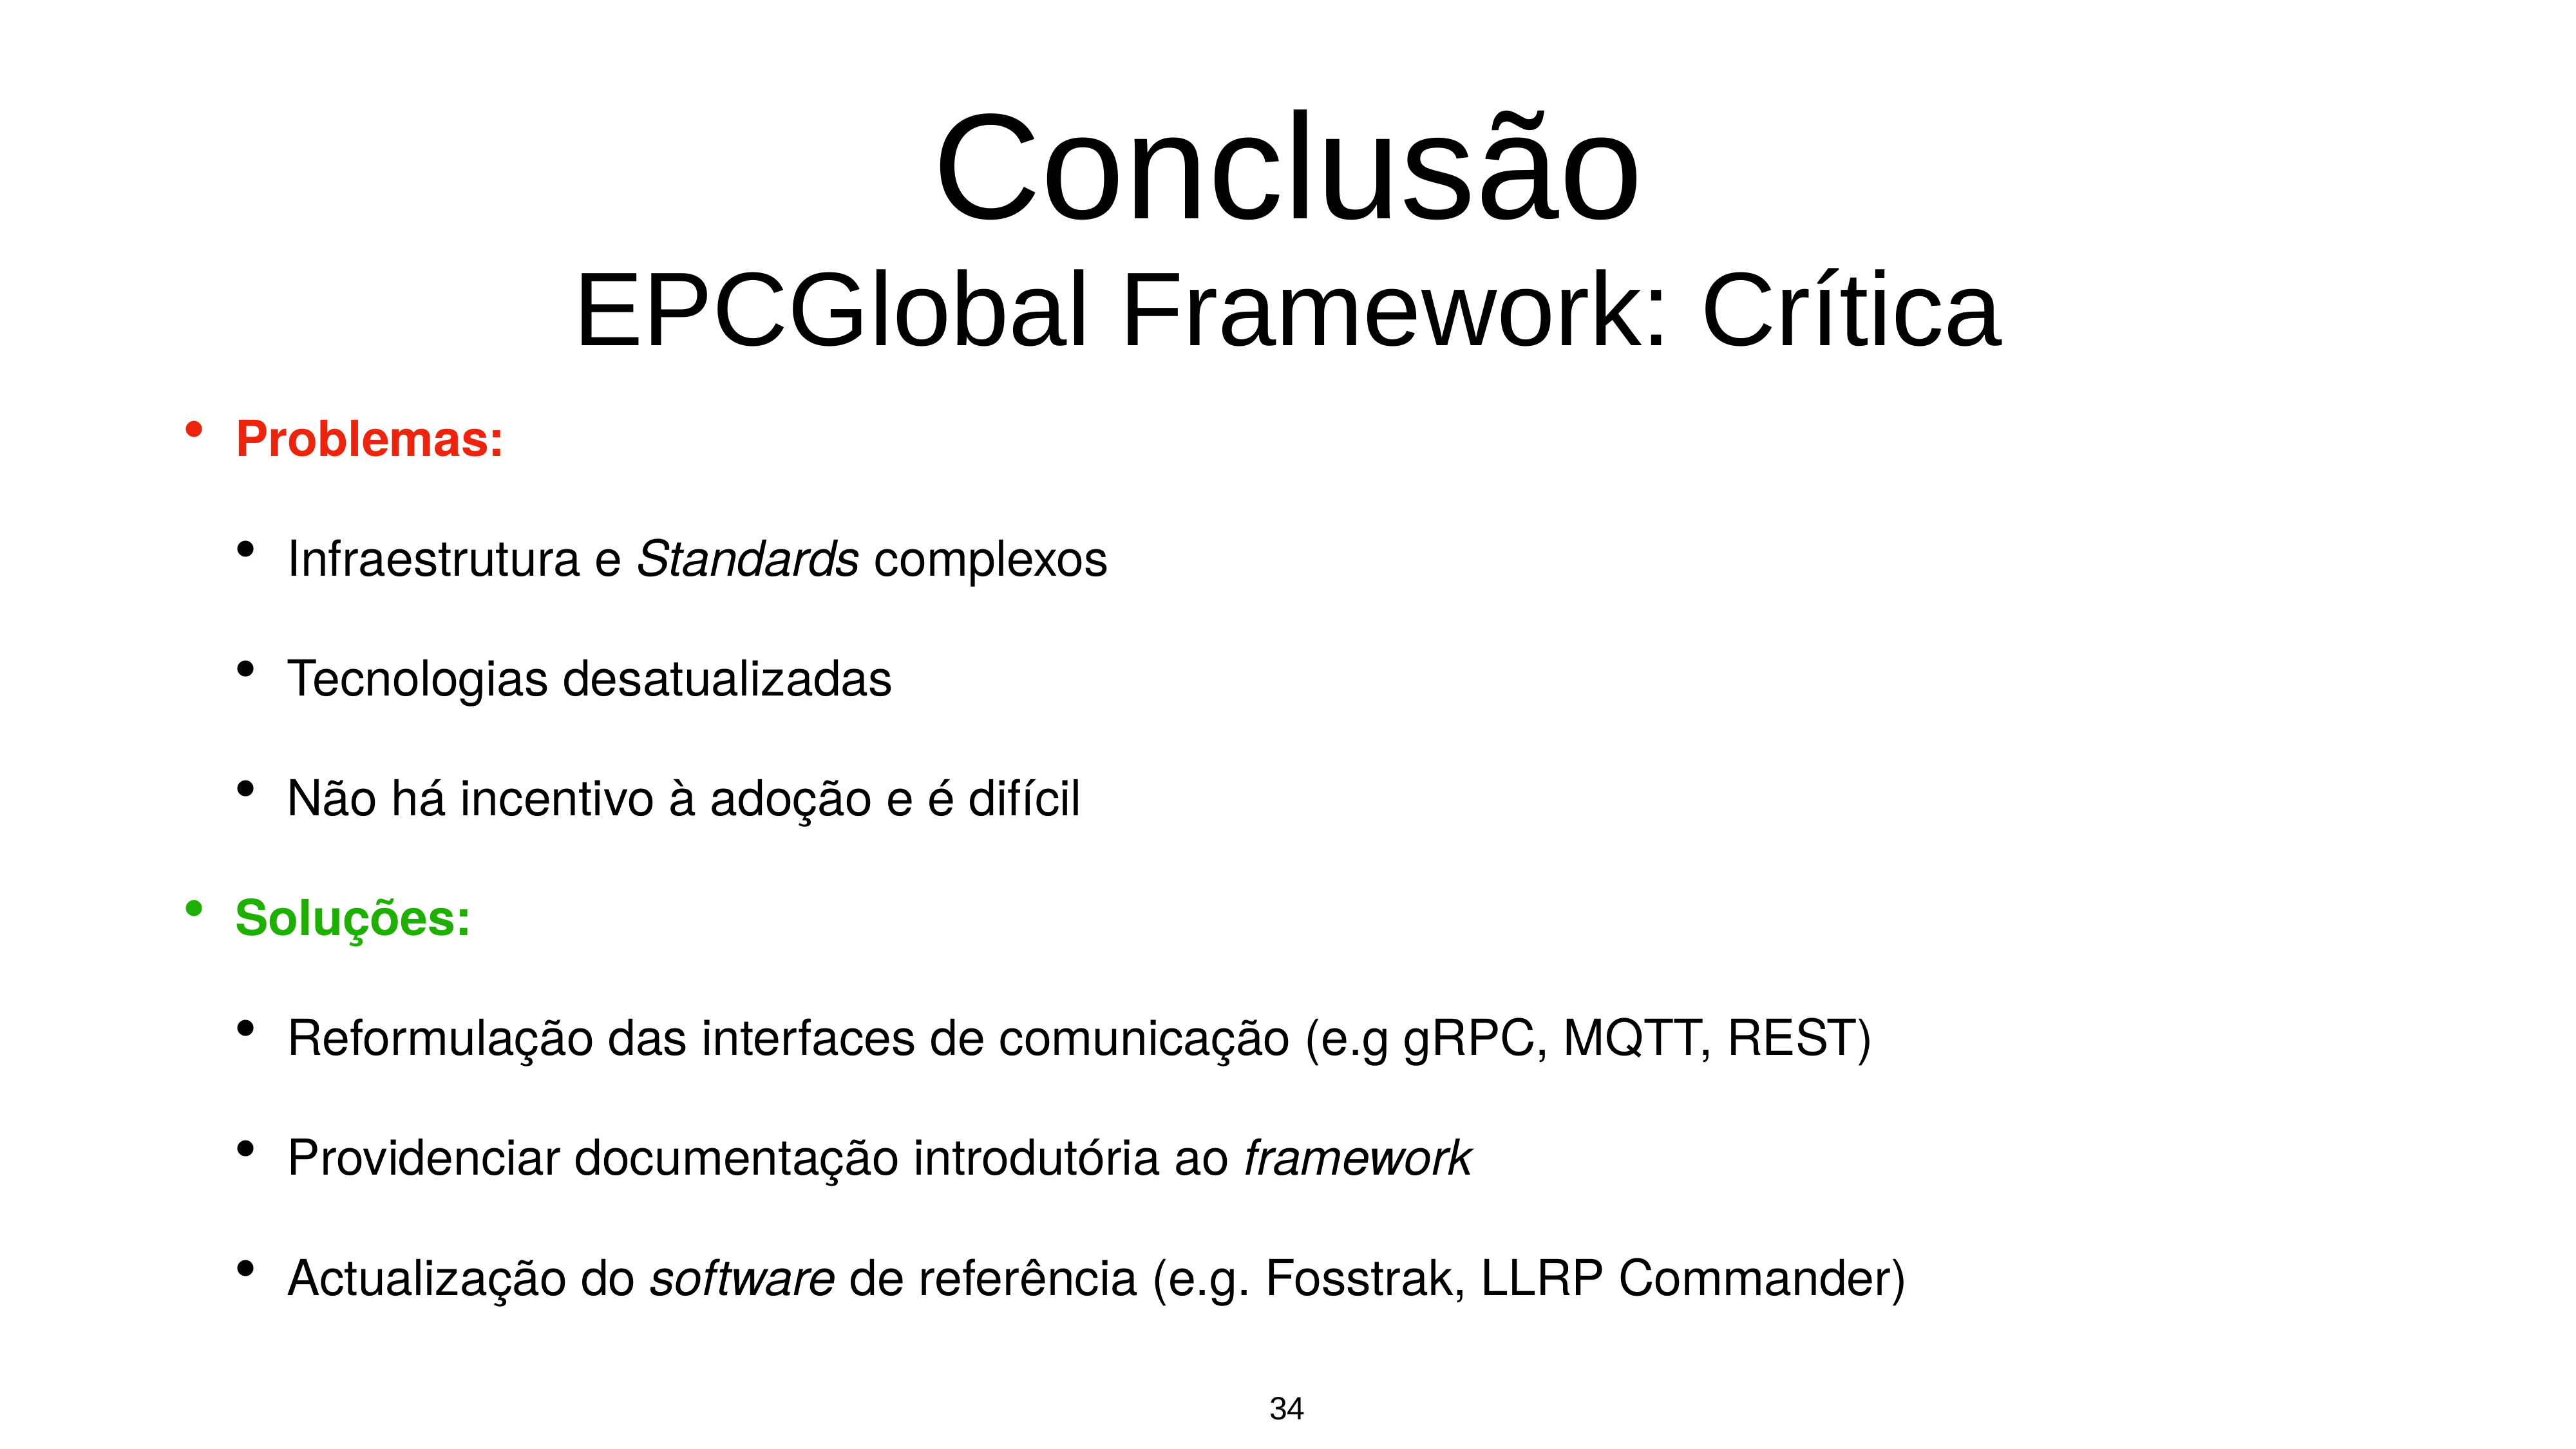

34
# Conclusão
EPCGlobal Framework: Crítica
Problemas:
Infraestrutura e Standards complexos
Tecnologias desatualizadas
Não há incentivo à adoção e é difícil
Soluções:
Reformulação das interfaces de comunicação (e.g gRPC, MQTT, REST)
Providenciar documentação introdutória ao framework
Actualização do software de referência (e.g. Fosstrak, LLRP Commander)